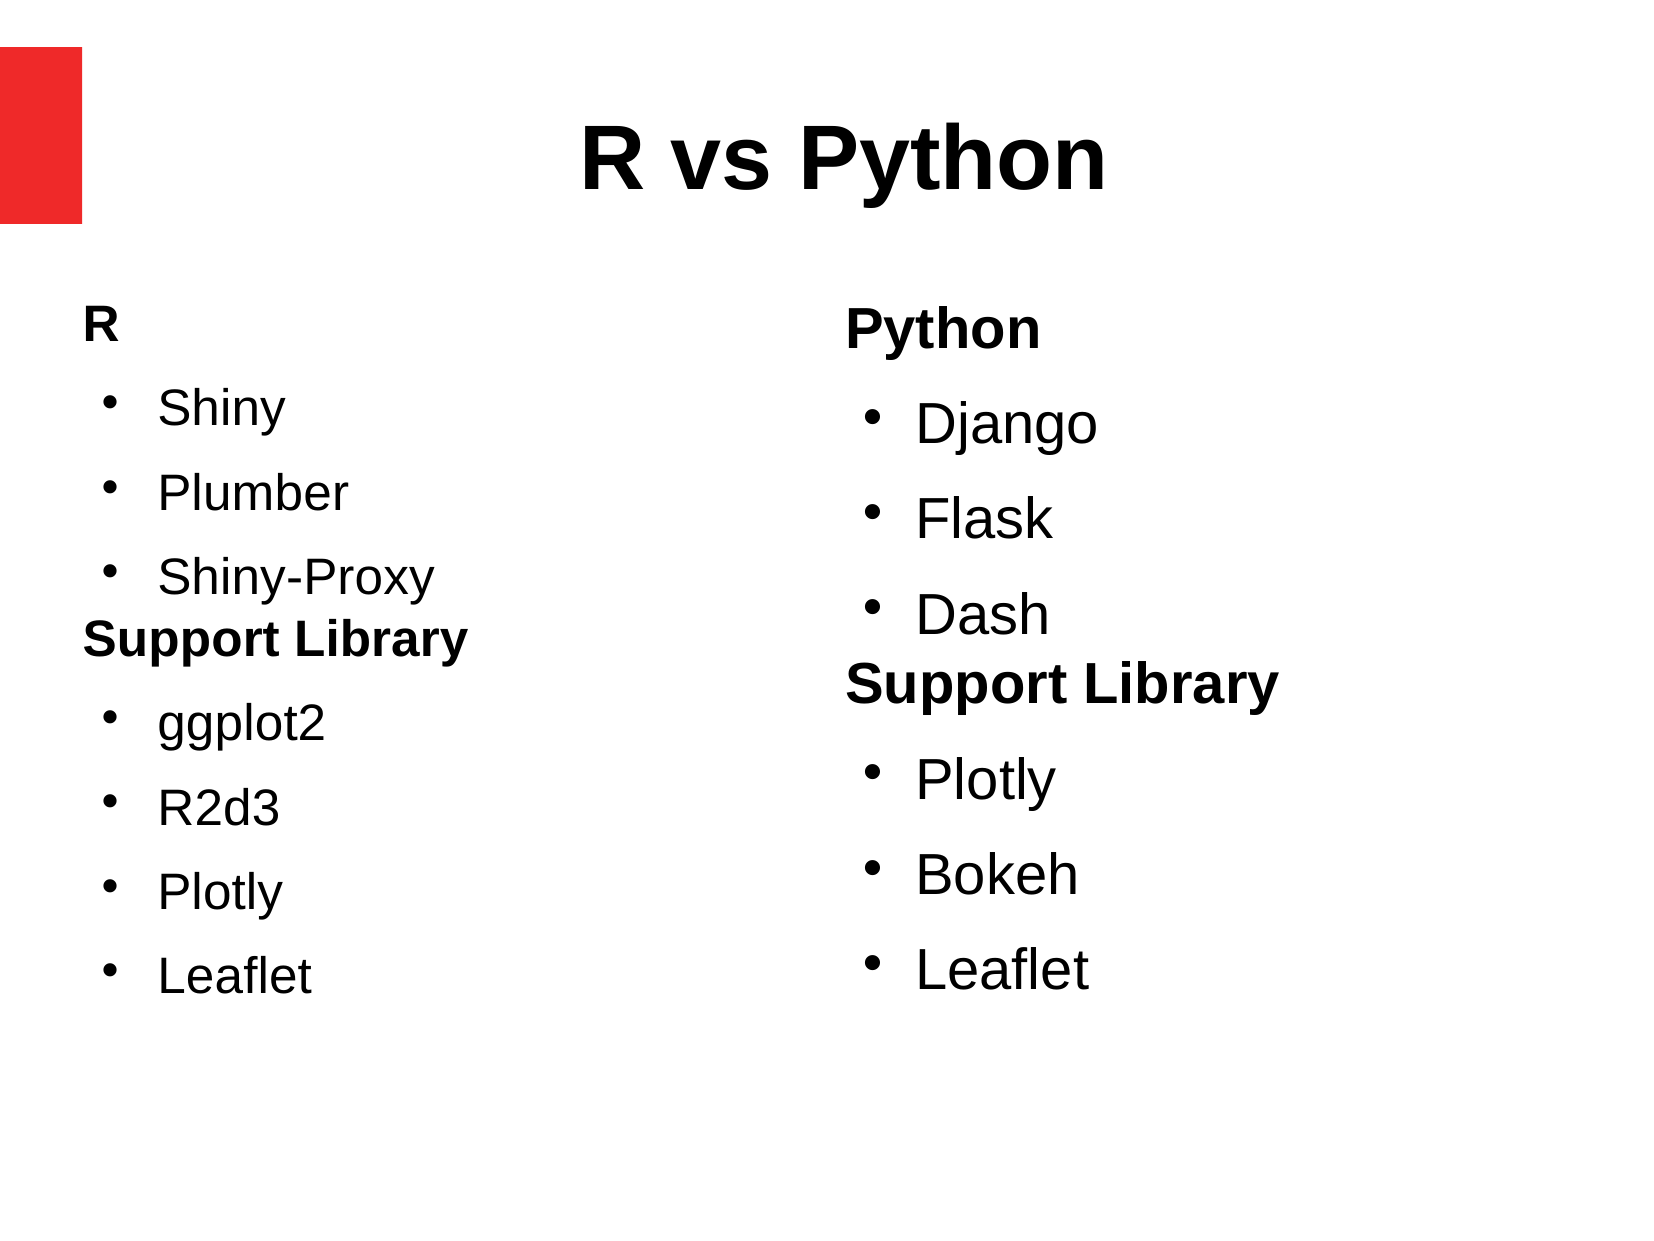

R vs Python
R
Shiny
Plumber
Shiny-Proxy
Support Library
ggplot2
R2d3
Plotly
Leaflet
Python
Django
Flask
Dash
Support Library
Plotly
Bokeh
Leaflet